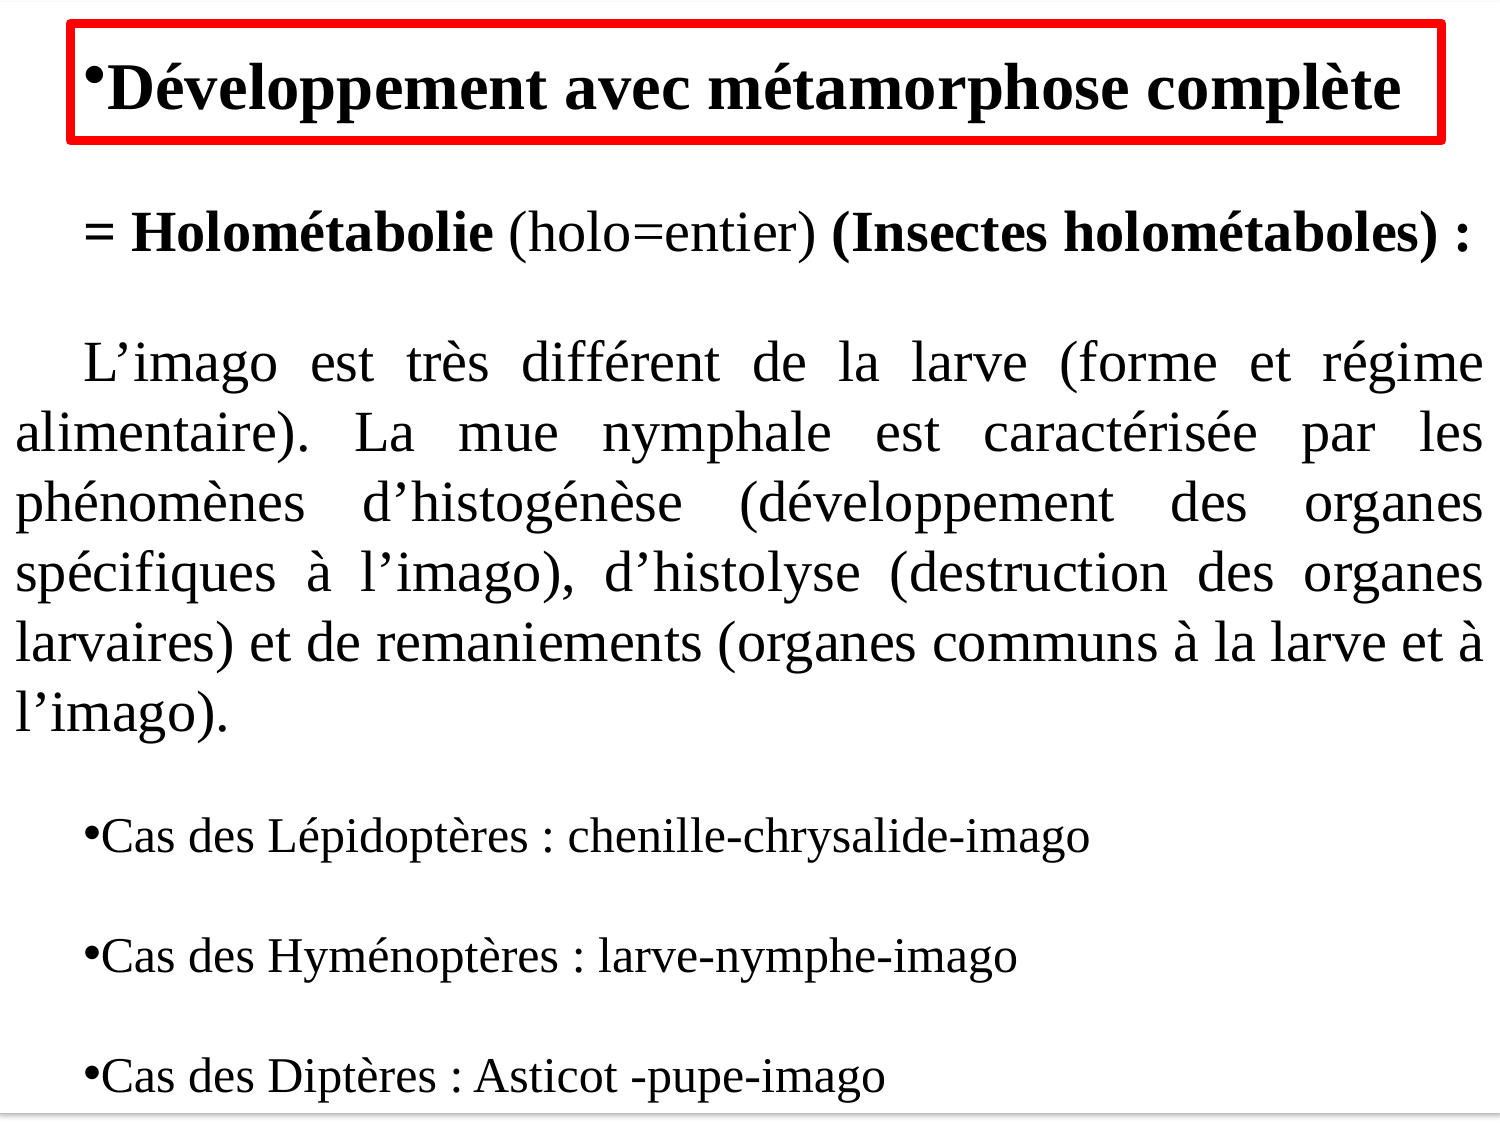

Développement avec métamorphose complète

= Holométabolie (holo=entier) (Insectes holométaboles) :

L’imago est très différent de la larve (forme et régime alimentaire). La mue nymphale est caractérisée par les phénomènes d’histogénèse (développement des organes spécifiques à l’imago), d’histolyse (destruction des organes larvaires) et de remaniements (organes communs à la larve et à l’imago).

Cas des Lépidoptères : chenille-chrysalide-imago

Cas des Hyménoptères : larve-nymphe-imago

Cas des Diptères : Asticot -pupe-imago